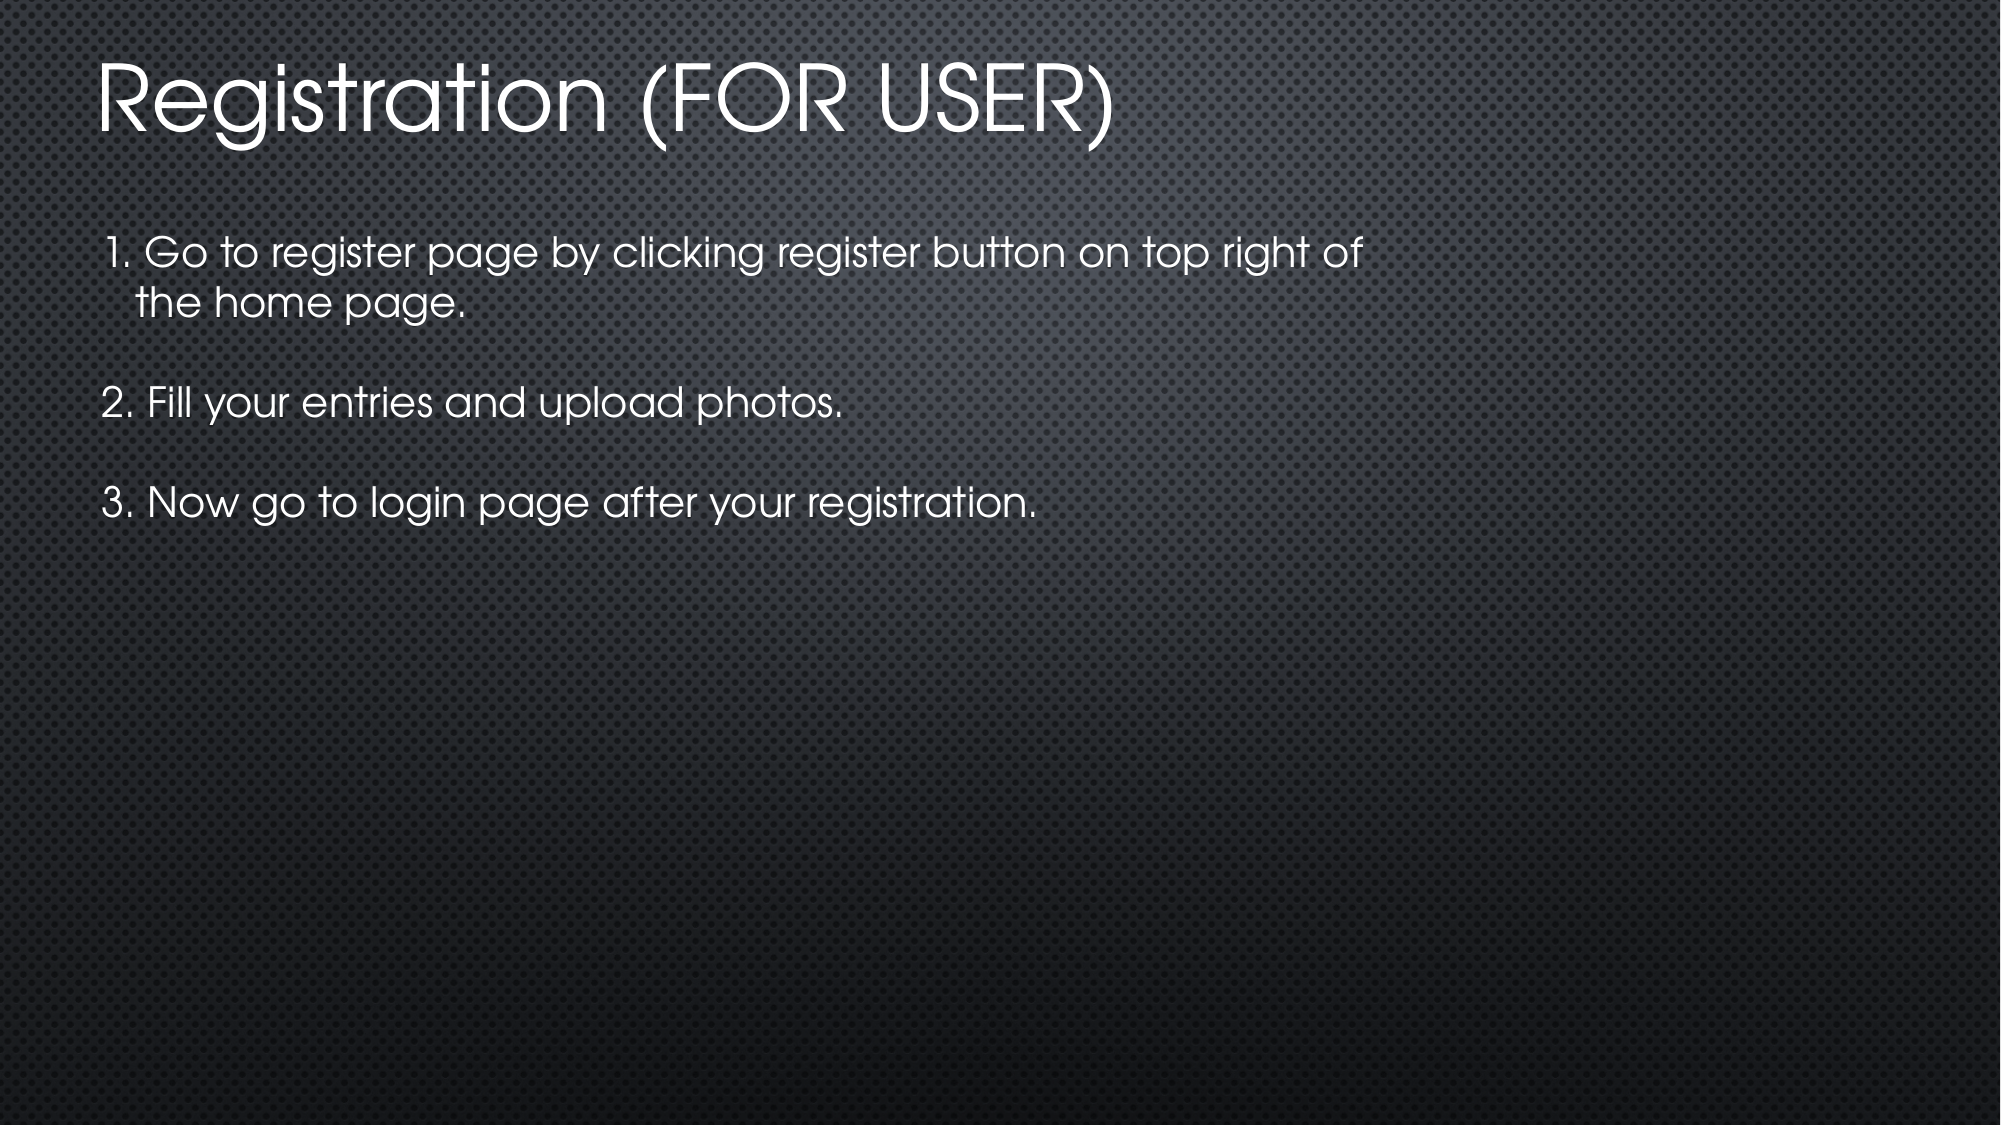

Registration (FOR USER)
1. Go to register page by clicking register button on top right of
   the home page.

2. Fill your entries and upload photos.

3. Now go to login page after your registration.